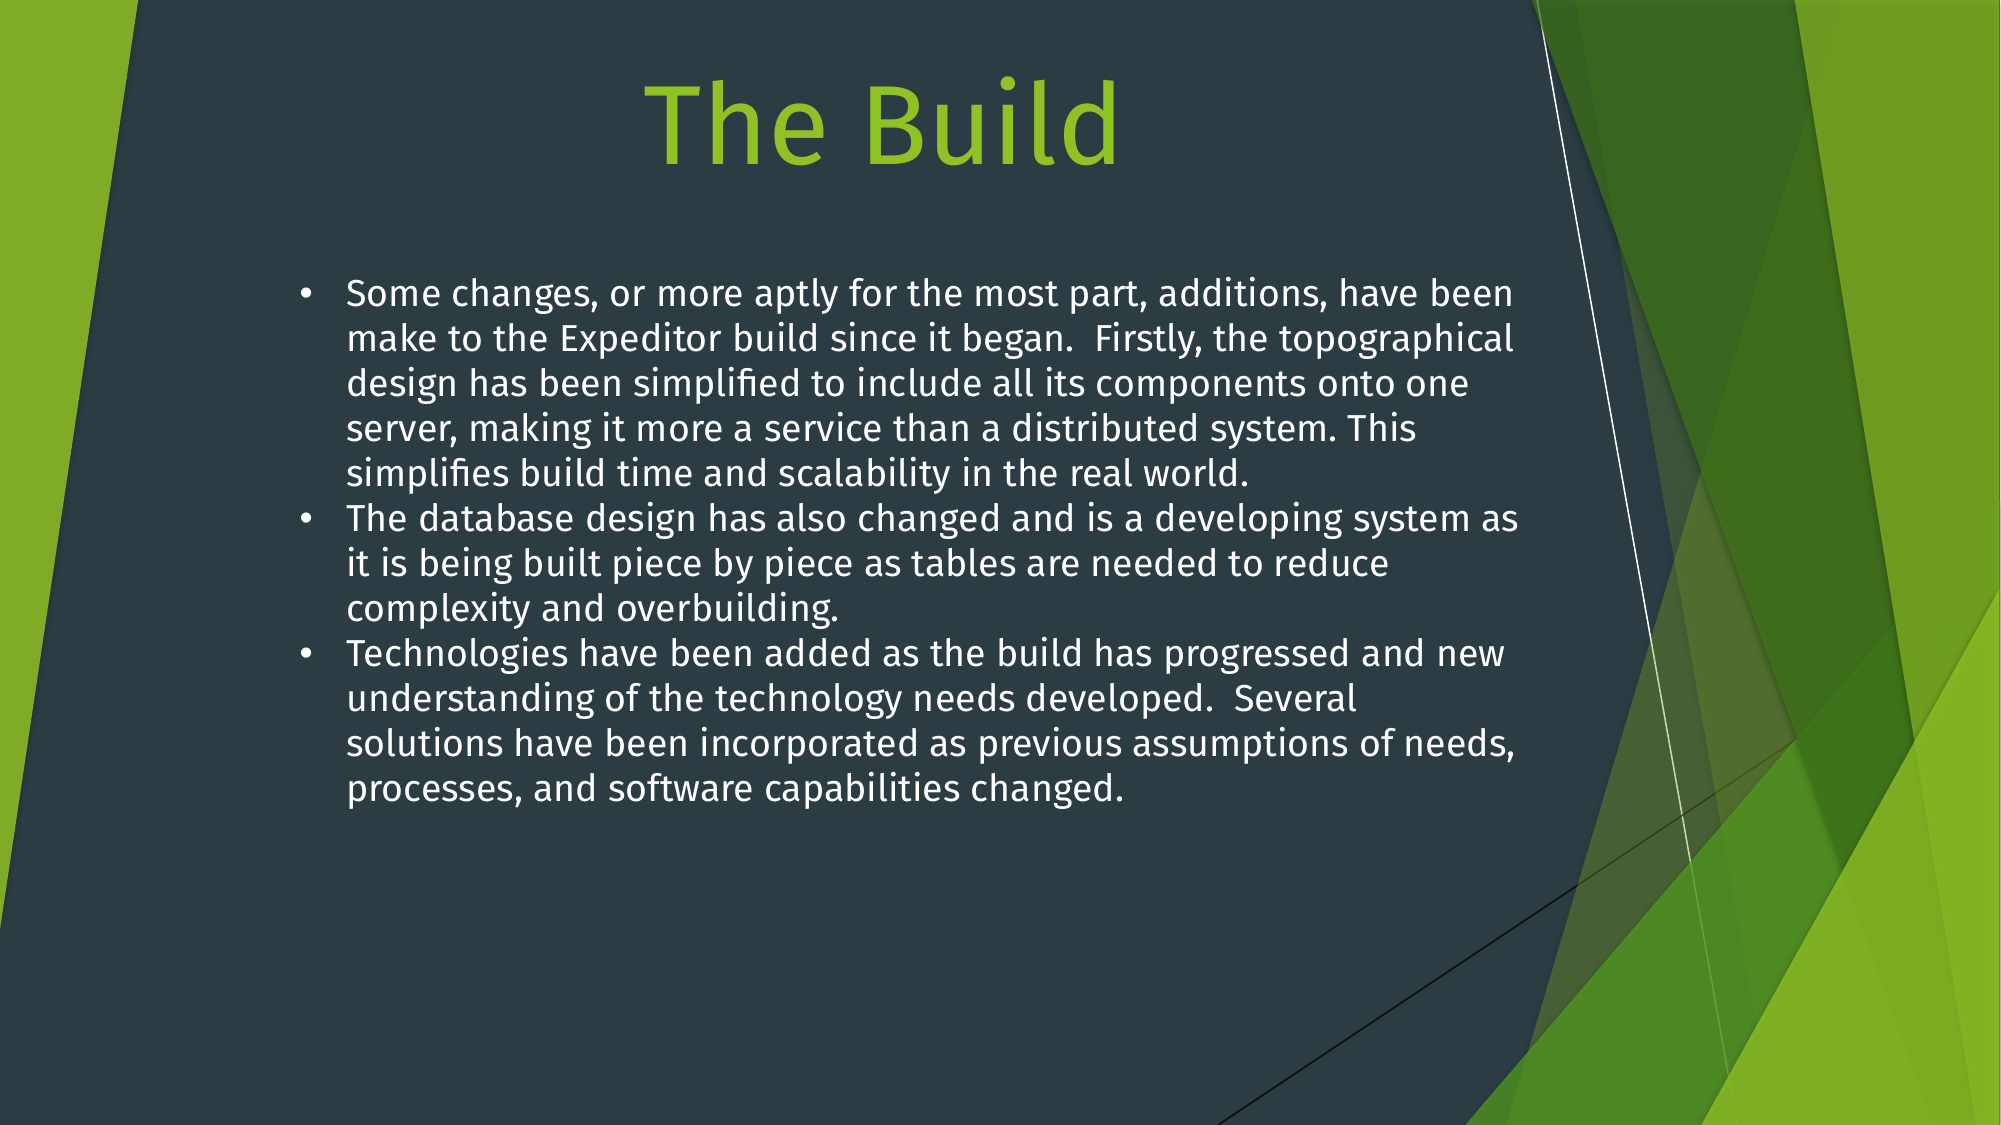

# The Build
Some changes, or more aptly for the most part, additions, have been make to the Expeditor build since it began.  Firstly, the topographical design has been simplified to include all its components onto one server, making it more a service than a distributed system. This simplifies build time and scalability in the real world.
The database design has also changed and is a developing system as it is being built piece by piece as tables are needed to reduce complexity and overbuilding.
Technologies have been added as the build has progressed and new understanding of the technology needs developed.  Several solutions have been incorporated as previous assumptions of needs, processes, and software capabilities changed.